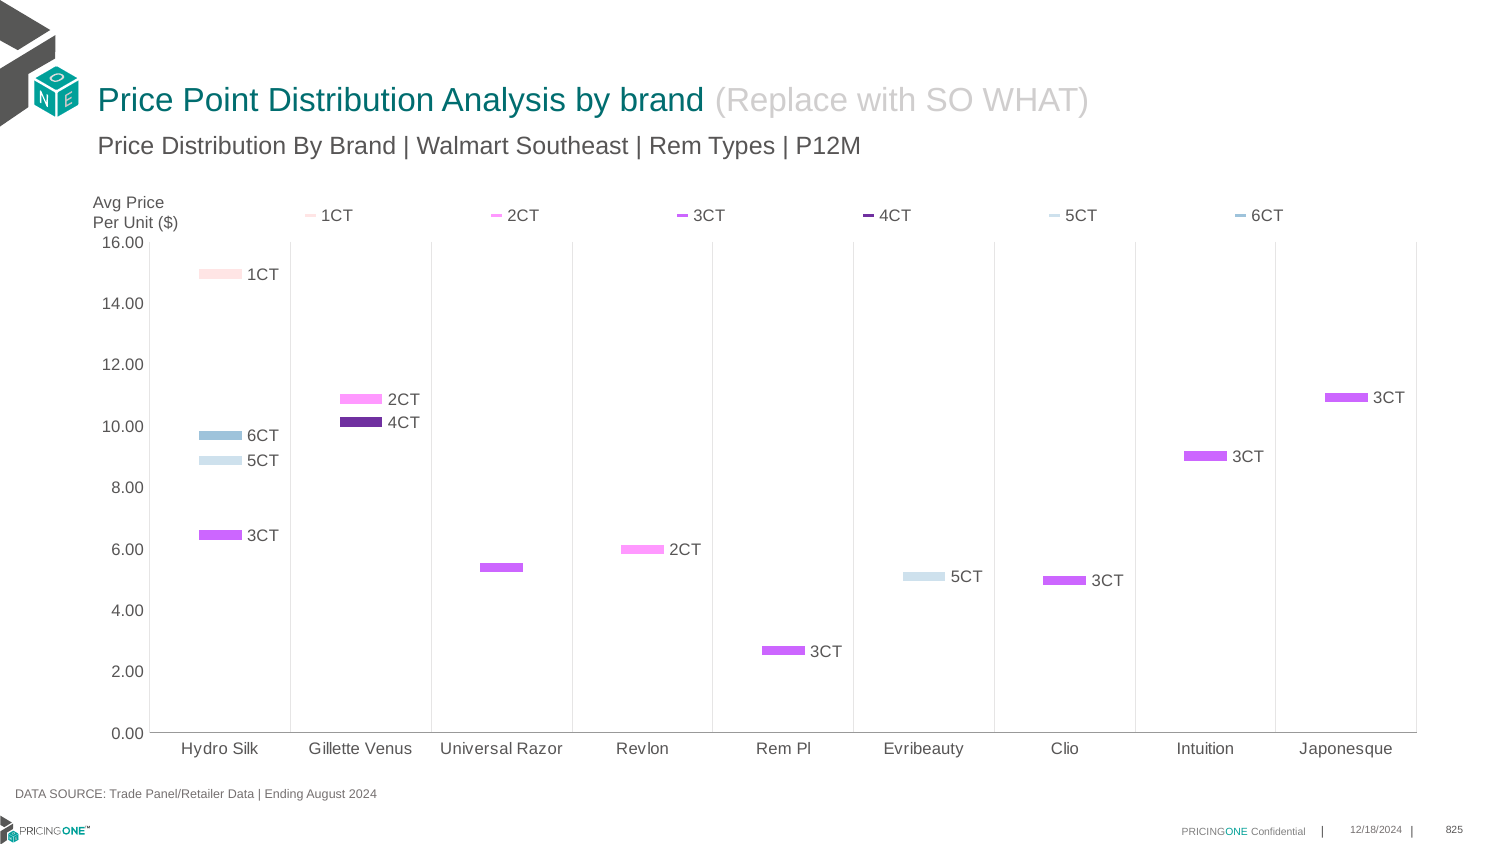

# Price Point Distribution Analysis by brand (Replace with SO WHAT)
Price Distribution By Brand | Walmart Southeast | Rem Types | P12M

### Chart

| Category | 1CT | 2CT | 3CT | 4CT | 5CT | 6CT |
|---|---|---|---|---|---|---|
| Hydro Silk | 14.956946357060323 | None | 6.44581189860916 | None | 8.876971194855756 | 9.686369233683811 |
| Gillette Venus | None | 10.88387864695787 | None | 10.12830509128807 | None | None |
| Universal Razor | None | None | 5.3827990869048 | None | None | None |
| Revlon | None | 5.97934346152254 | None | None | None | None |
| Rem Pl | None | None | 2.6701993151762795 | None | None | None |
| Evribeauty | None | None | None | None | 5.099912212251268 | None |
| Clio | None | None | 4.963106871563732 | None | None | None |
| Intuition | None | None | 9.020647510076714 | None | None | None |
| Japonesque | None | None | 10.920571548644673 | None | None | None |
Avg Price
Per Unit ($)
DATA SOURCE: Trade Panel/Retailer Data | Ending August 2024
12/18/2024
825